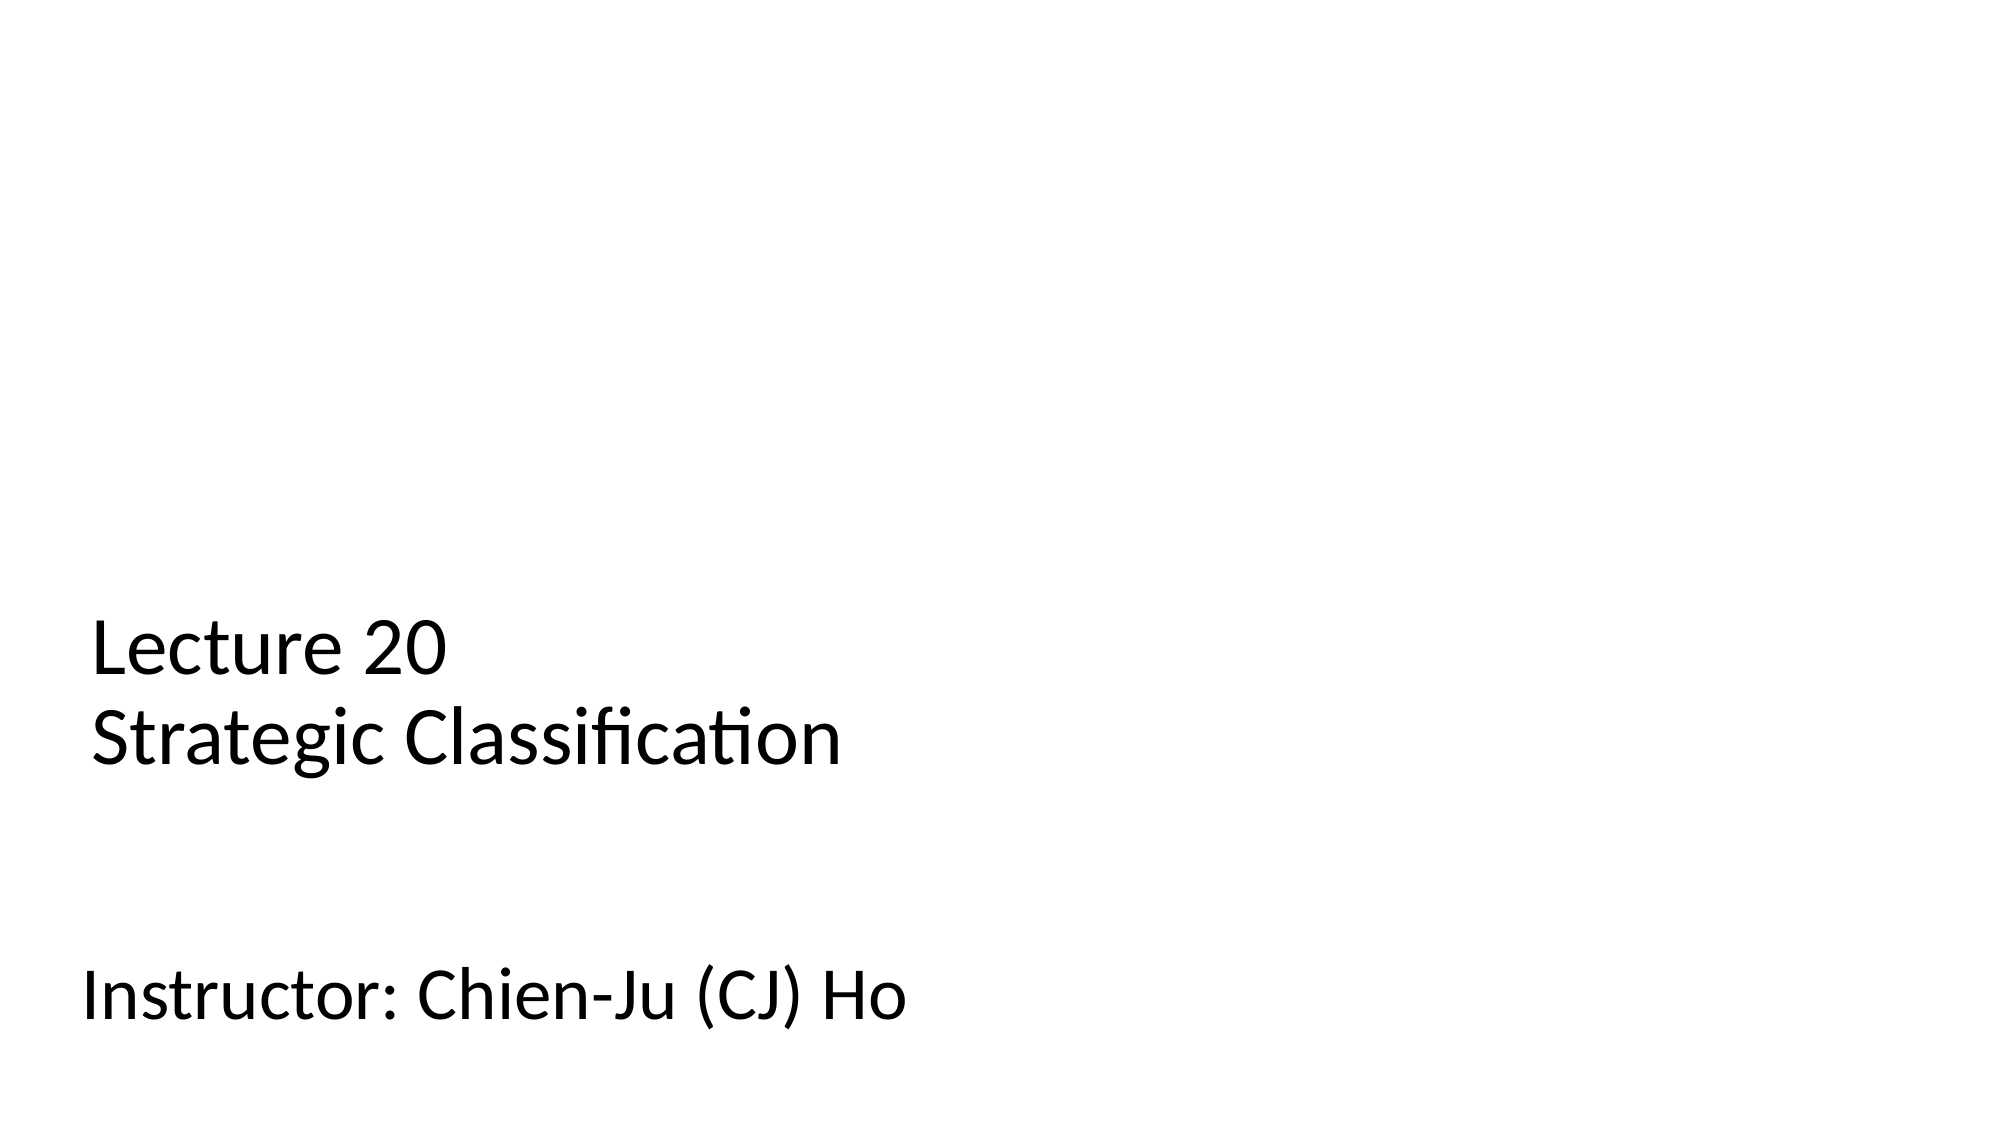

# Lecture 20 Strategic Classification

Instructor: Chien-Ju (CJ) Ho